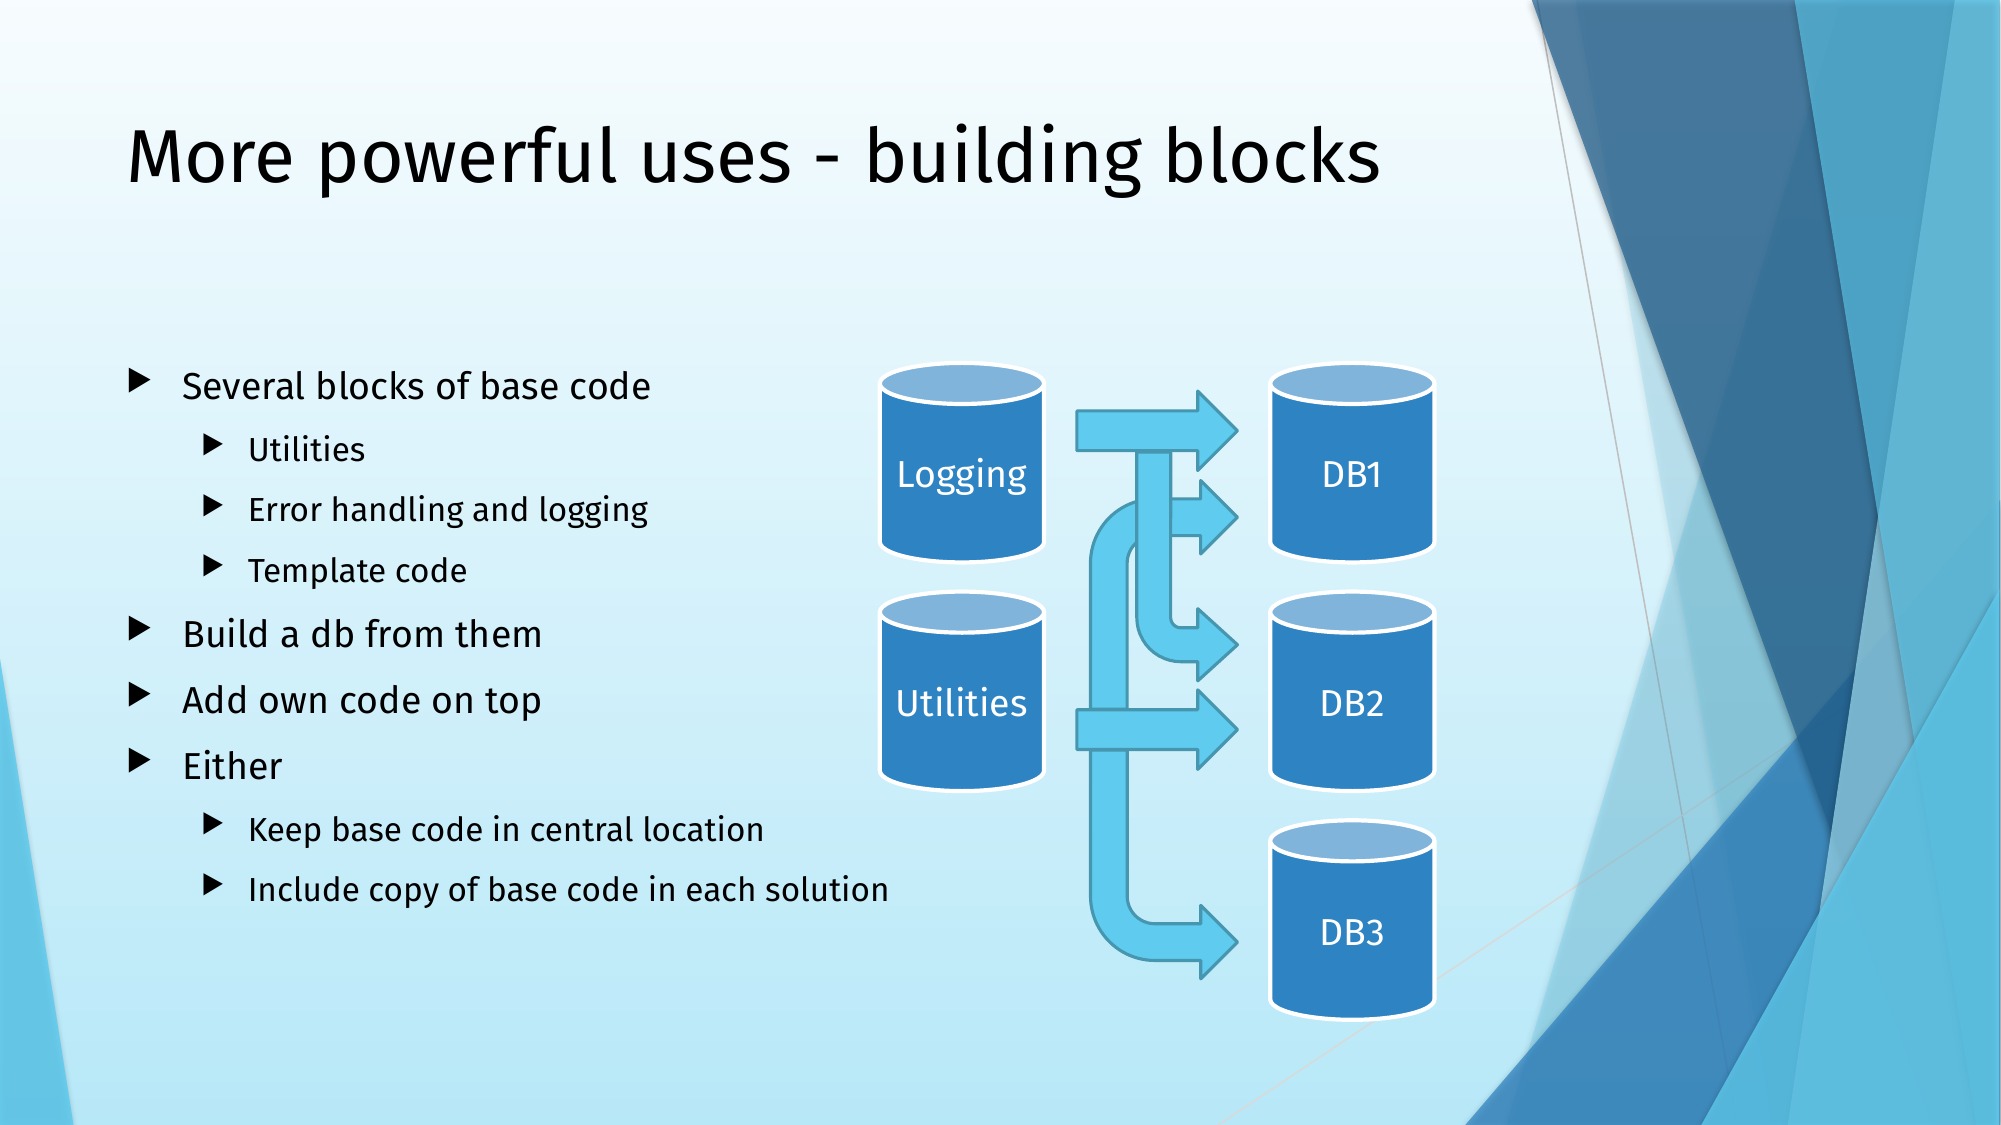

# More powerful uses - building blocks
Several blocks of base code
Utilities
Error handling and logging
Template code
Build a db from them
Add own code on top
Either
Keep base code in central location
Include copy of base code in each solution
Logging
DB1

Utilities
DB2

DB3